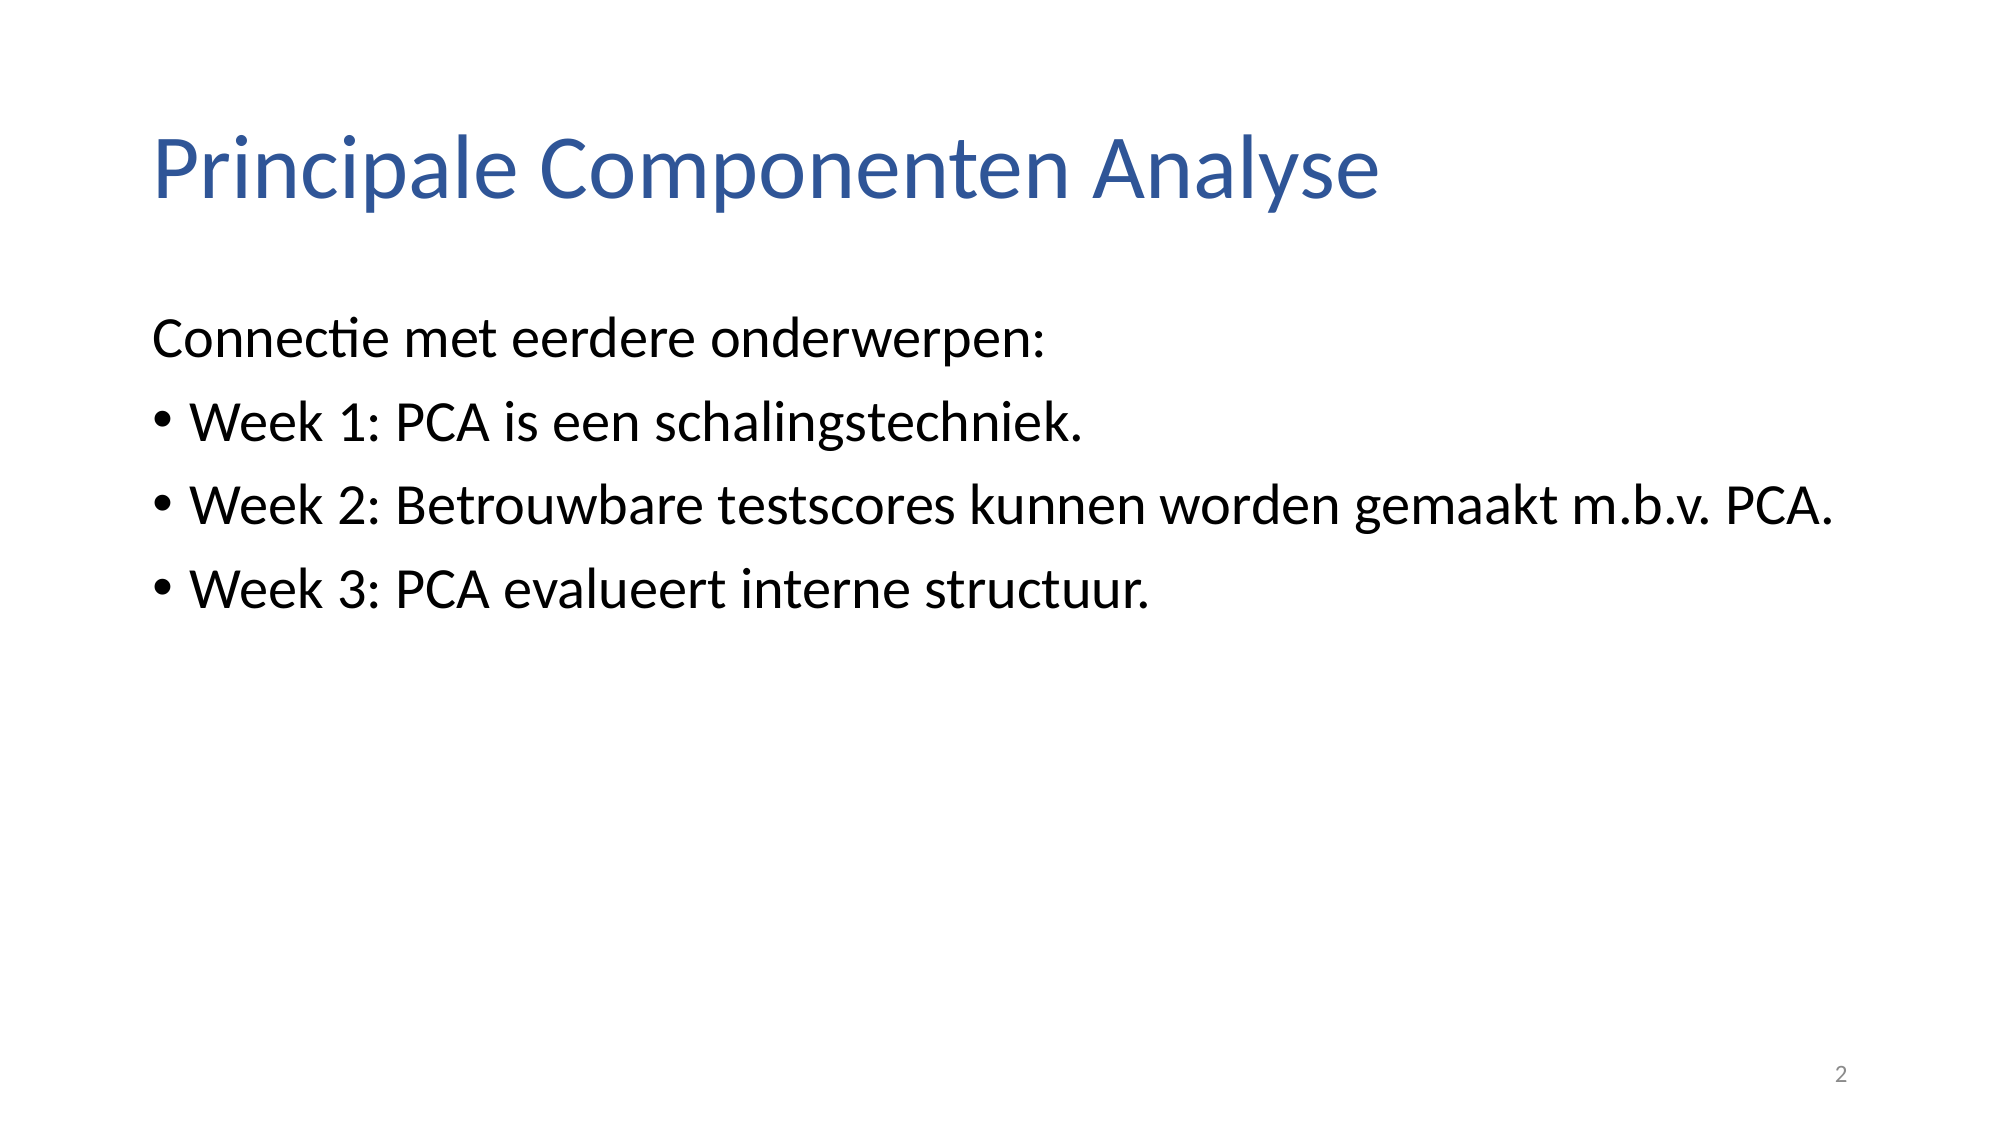

# Principale Componenten Analyse
Connectie met eerdere onderwerpen:
Week 1: PCA is een schalingstechniek.
Week 2: Betrouwbare testscores kunnen worden gemaakt m.b.v. PCA.
Week 3: PCA evalueert interne structuur.

2